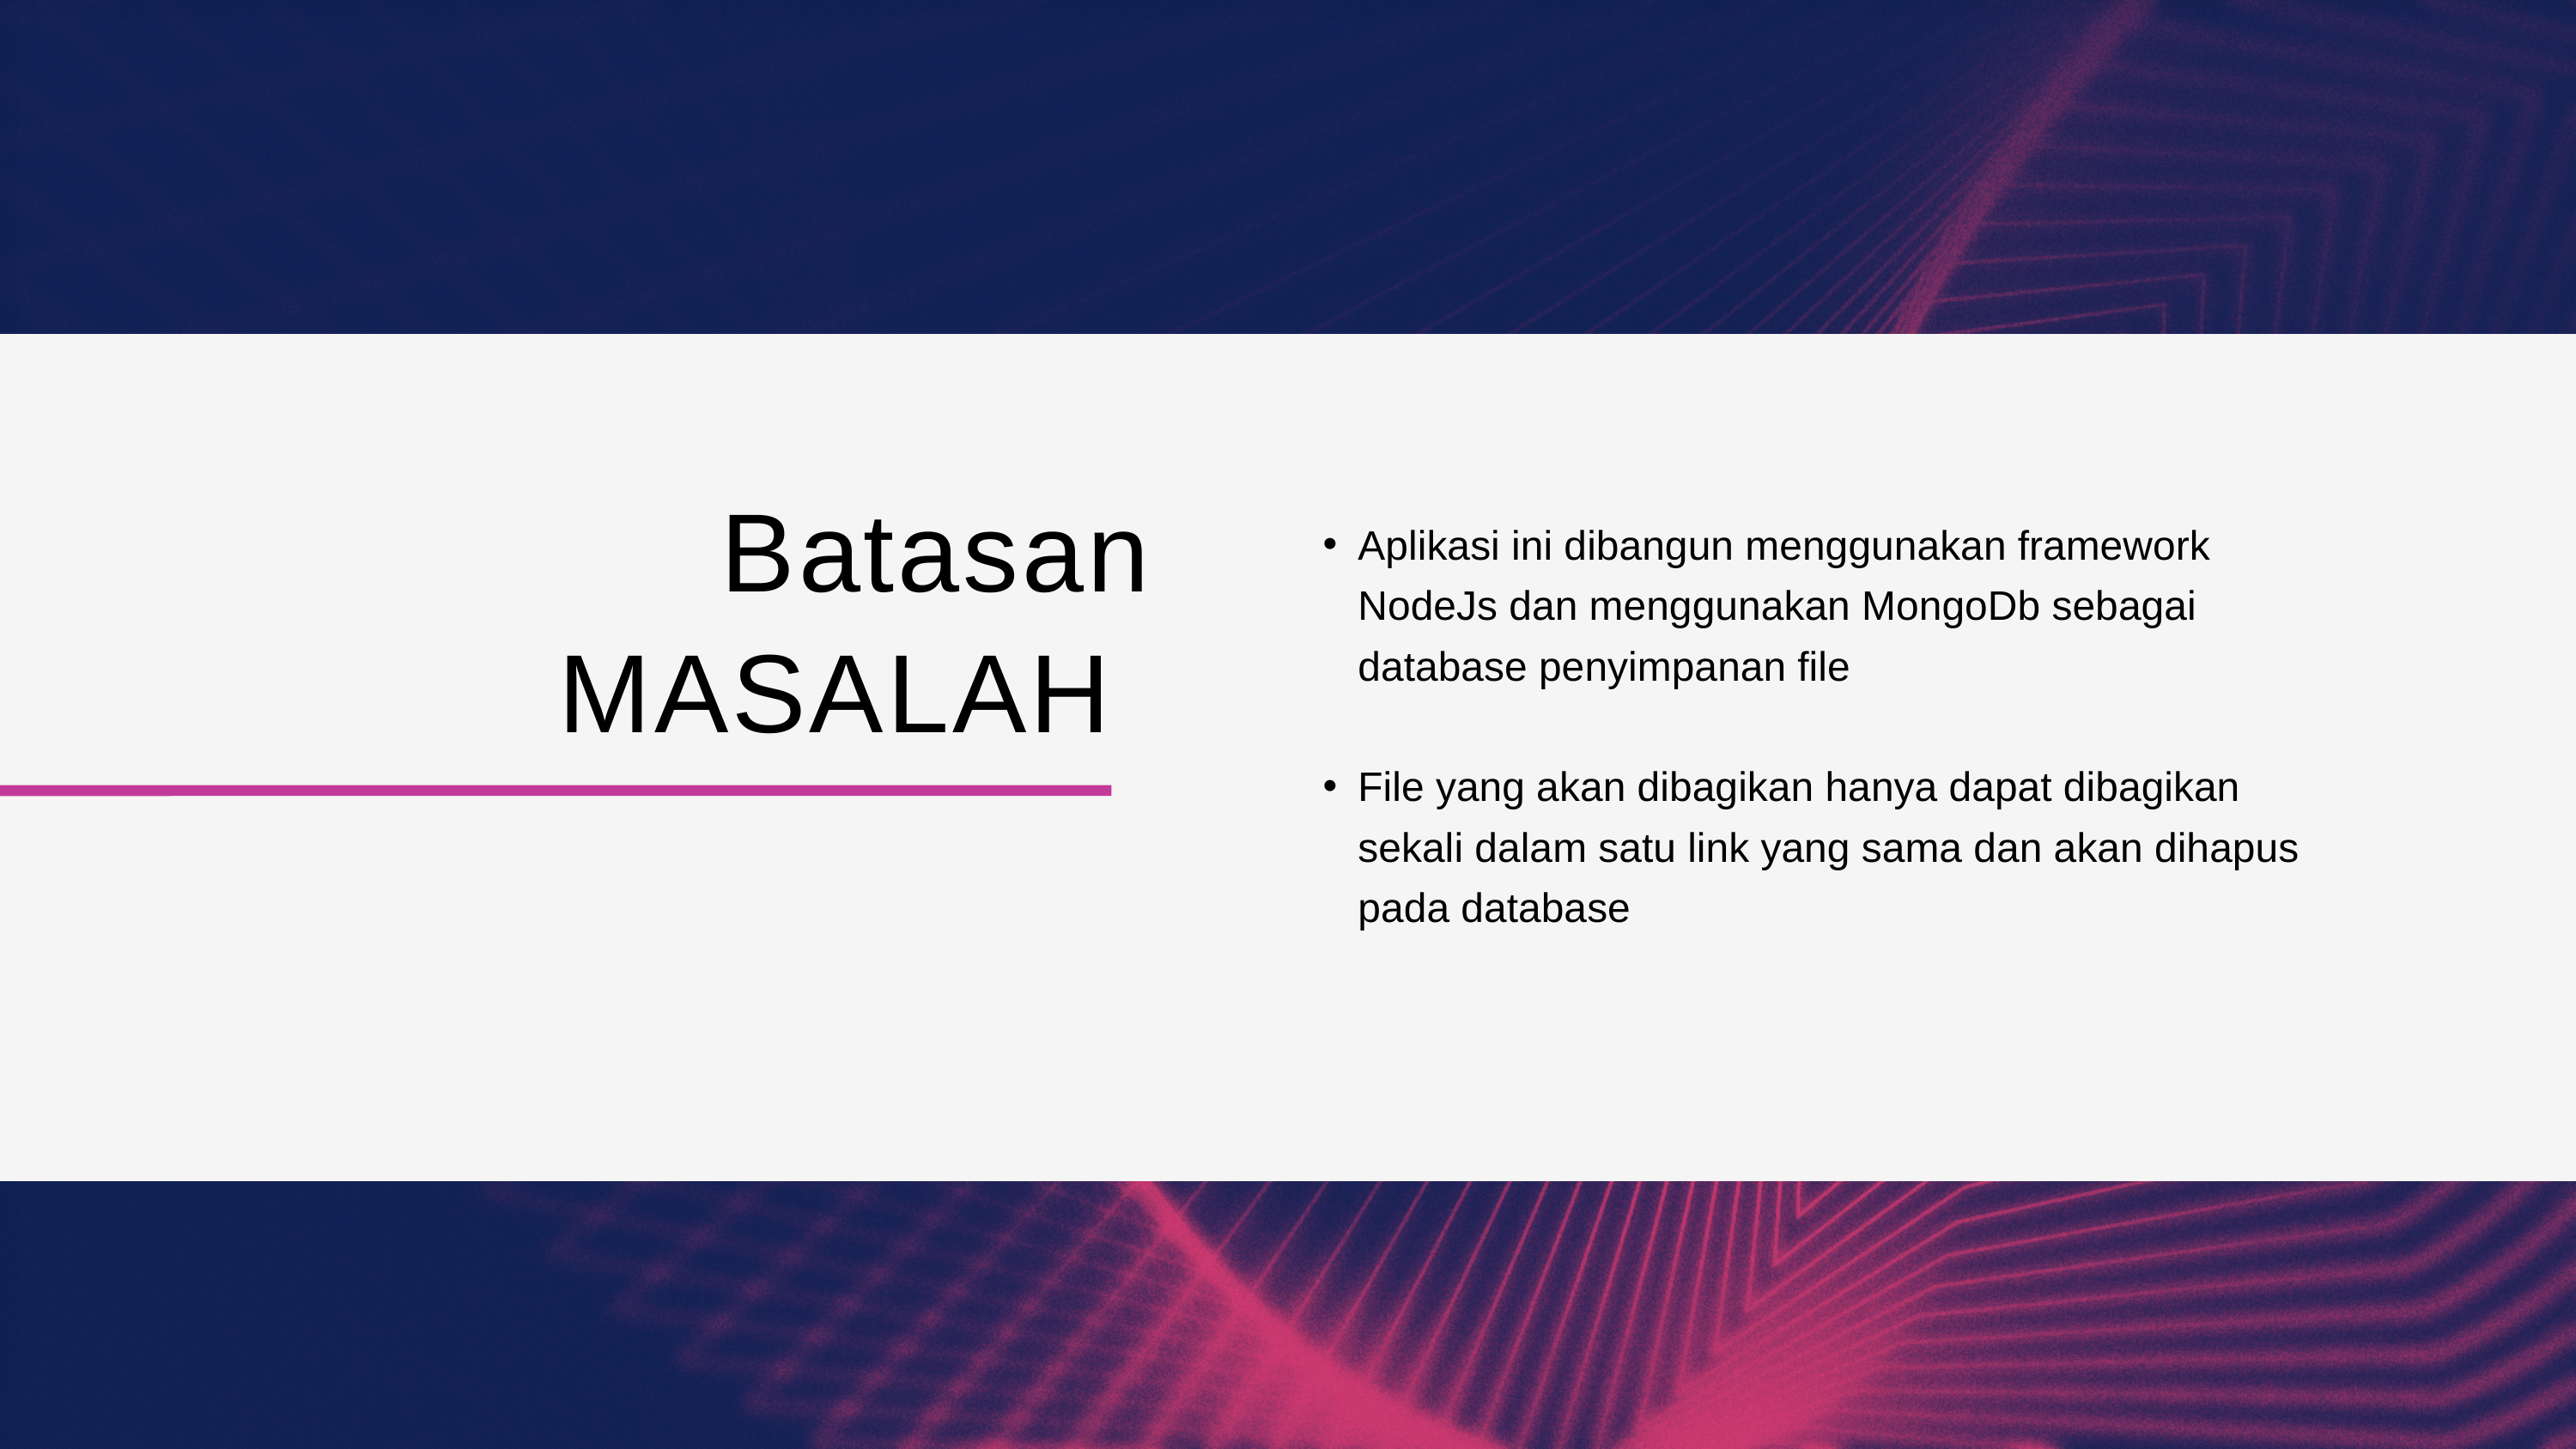

Aplikasi ini dibangun menggunakan framework NodeJs dan menggunakan MongoDb sebagai database penyimpanan file

File yang akan dibagikan hanya dapat dibagikan sekali dalam satu link yang sama dan akan dihapus pada database

Batasan
MASALAH